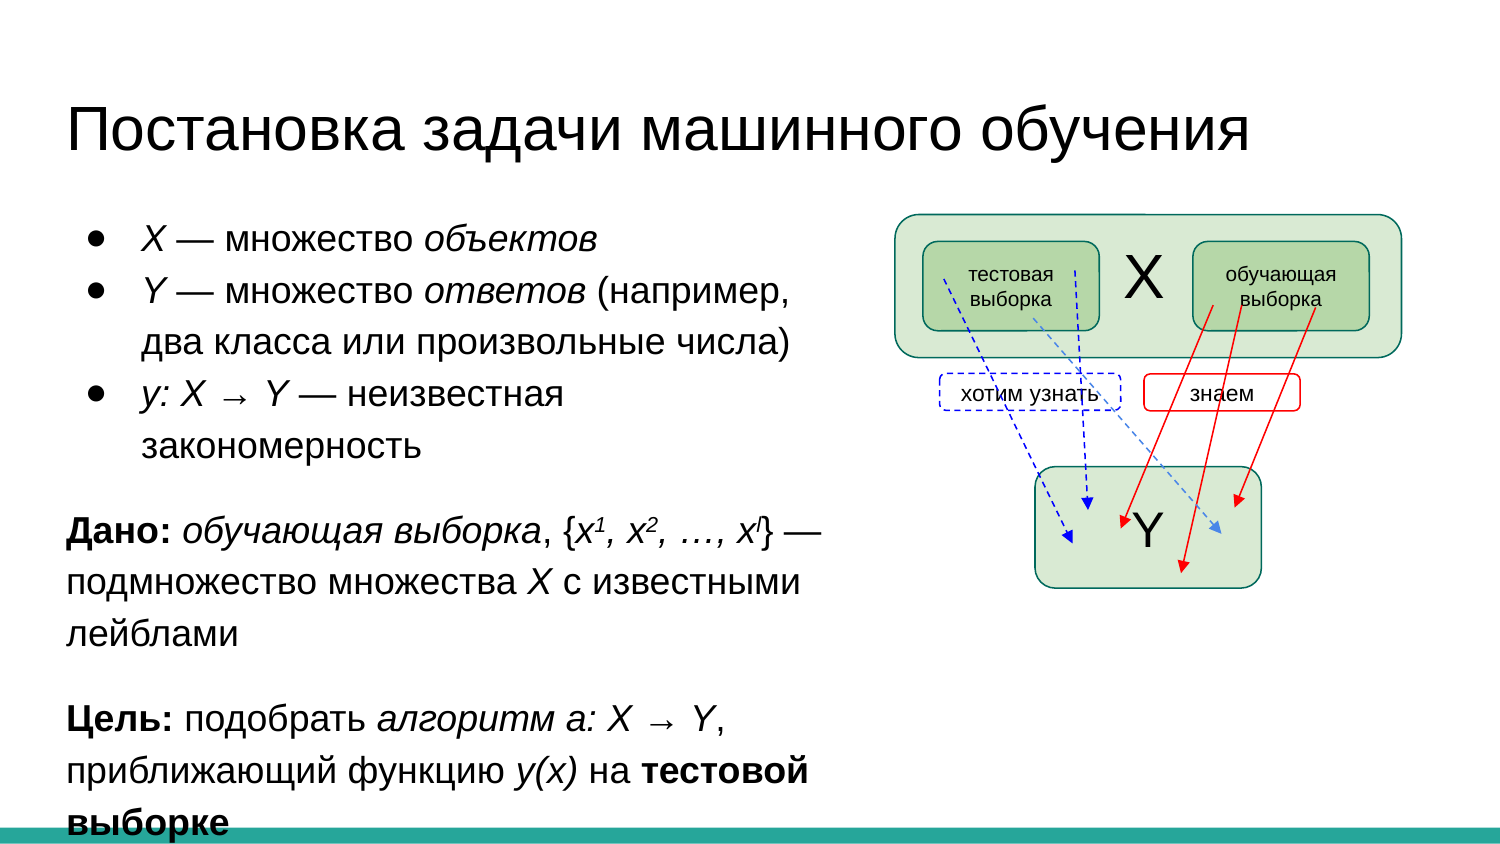

Постановка задачи машинного обучения
X — множество объектов
Y — множество ответов (например, два класса или произвольные числа)
y: X → Y — неизвестная закономерность
Дано: обучающая выборка, {x1, x2, …, xl} — подмножество множества X с известными лейблами
Цель: подобрать алгоритм a: X → Y, приближающий функцию y(x) на тестовой выборке

            X
тестовая выборка
обучающая выборка
хотим узнать
знаем
Y